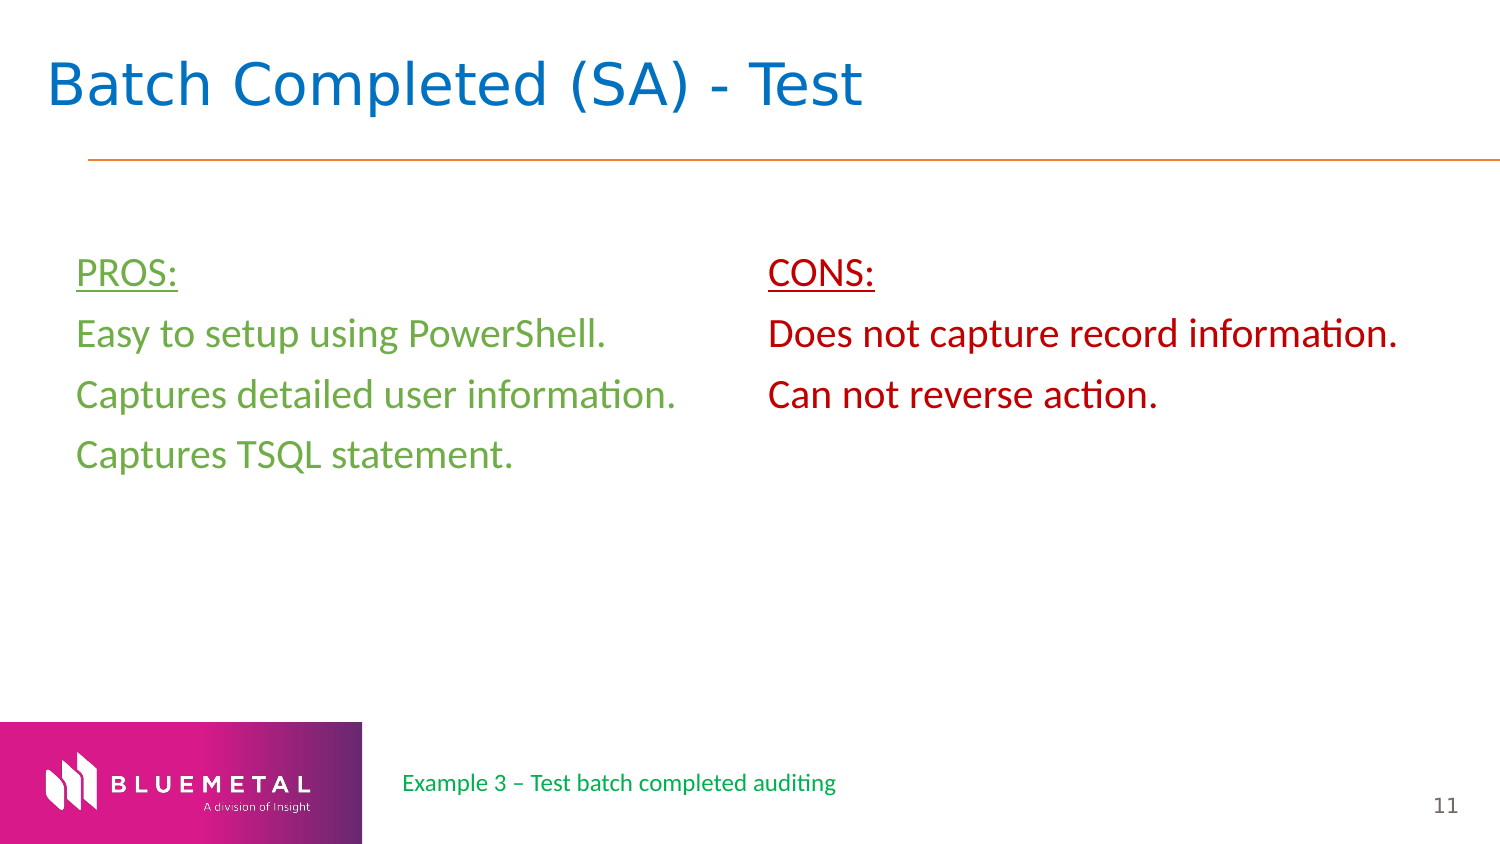

# Batch Completed (SA) - Test

PROS:
Easy to setup using PowerShell.
Captures detailed user information.
Captures TSQL statement.

CONS:
Does not capture record information.
Can not reverse action.

Example 3 – Test batch completed auditing